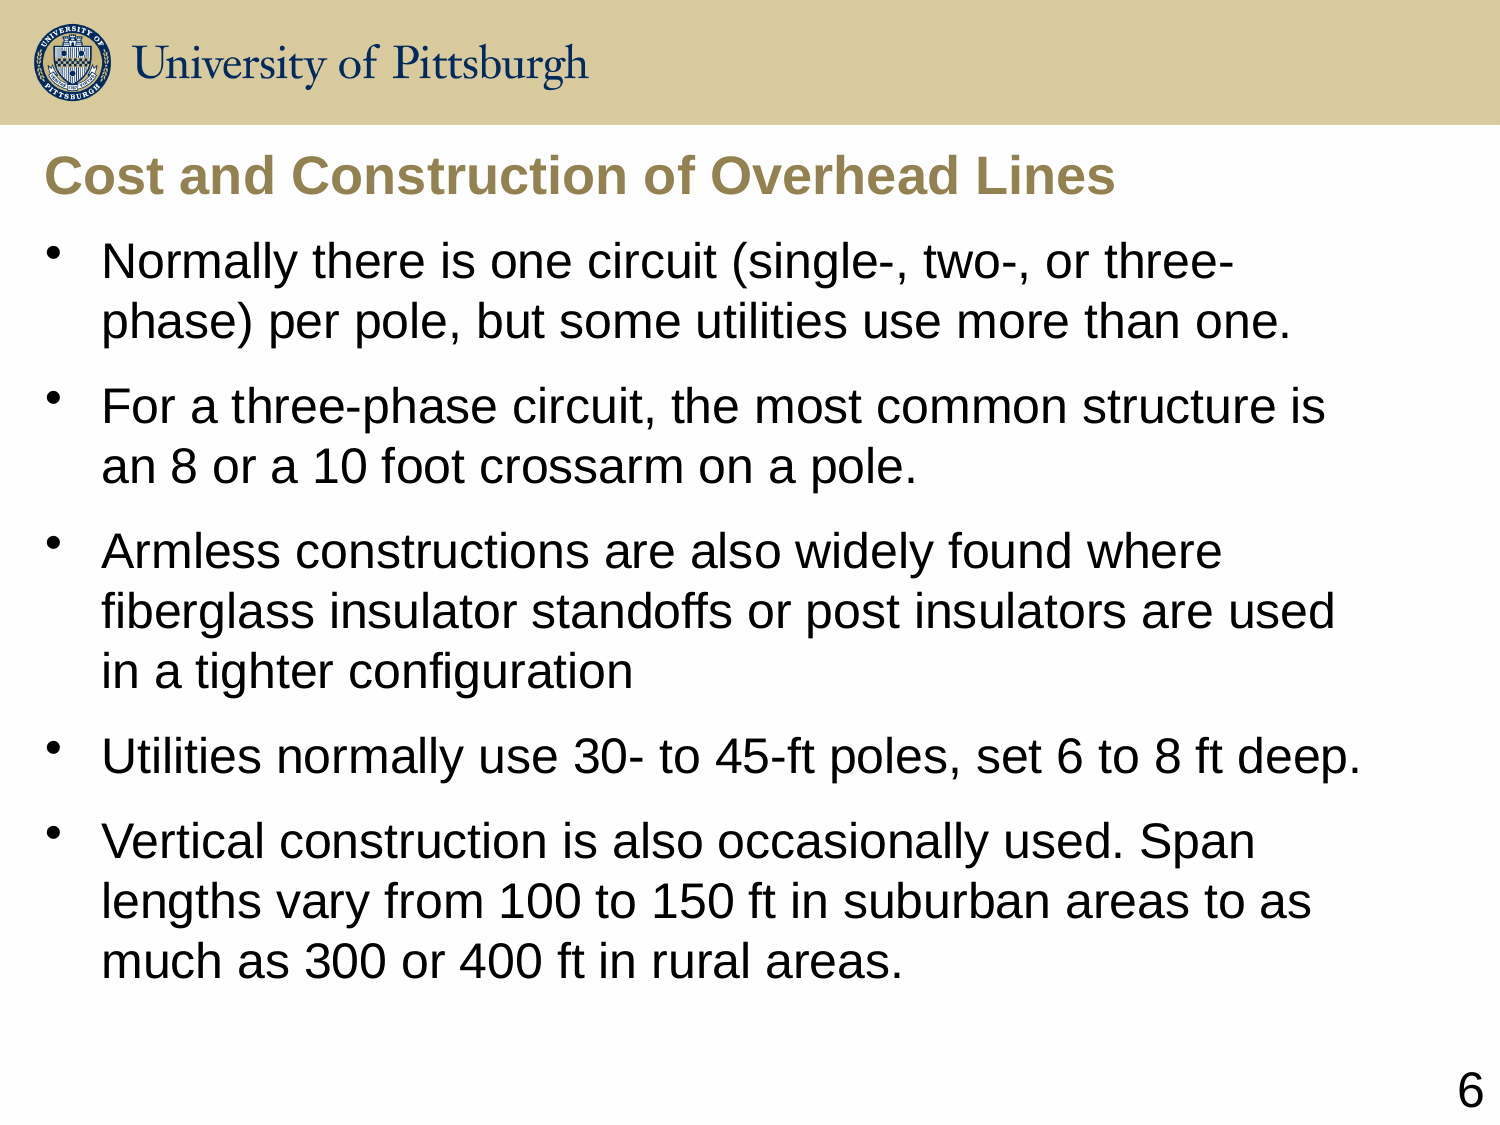

Cost and Construction of Overhead Lines
Normally there is one circuit (single-, two-, or three-phase) per pole, but some utilities use more than one.
For a three-phase circuit, the most common structure is an 8 or a 10 foot crossarm on a pole.
Armless constructions are also widely found where fiberglass insulator standoffs or post insulators are used in a tighter configuration
Utilities normally use 30- to 45-ft poles, set 6 to 8 ft deep.
Vertical construction is also occasionally used. Span lengths vary from 100 to 150 ft in suburban areas to as much as 300 or 400 ft in rural areas.
6